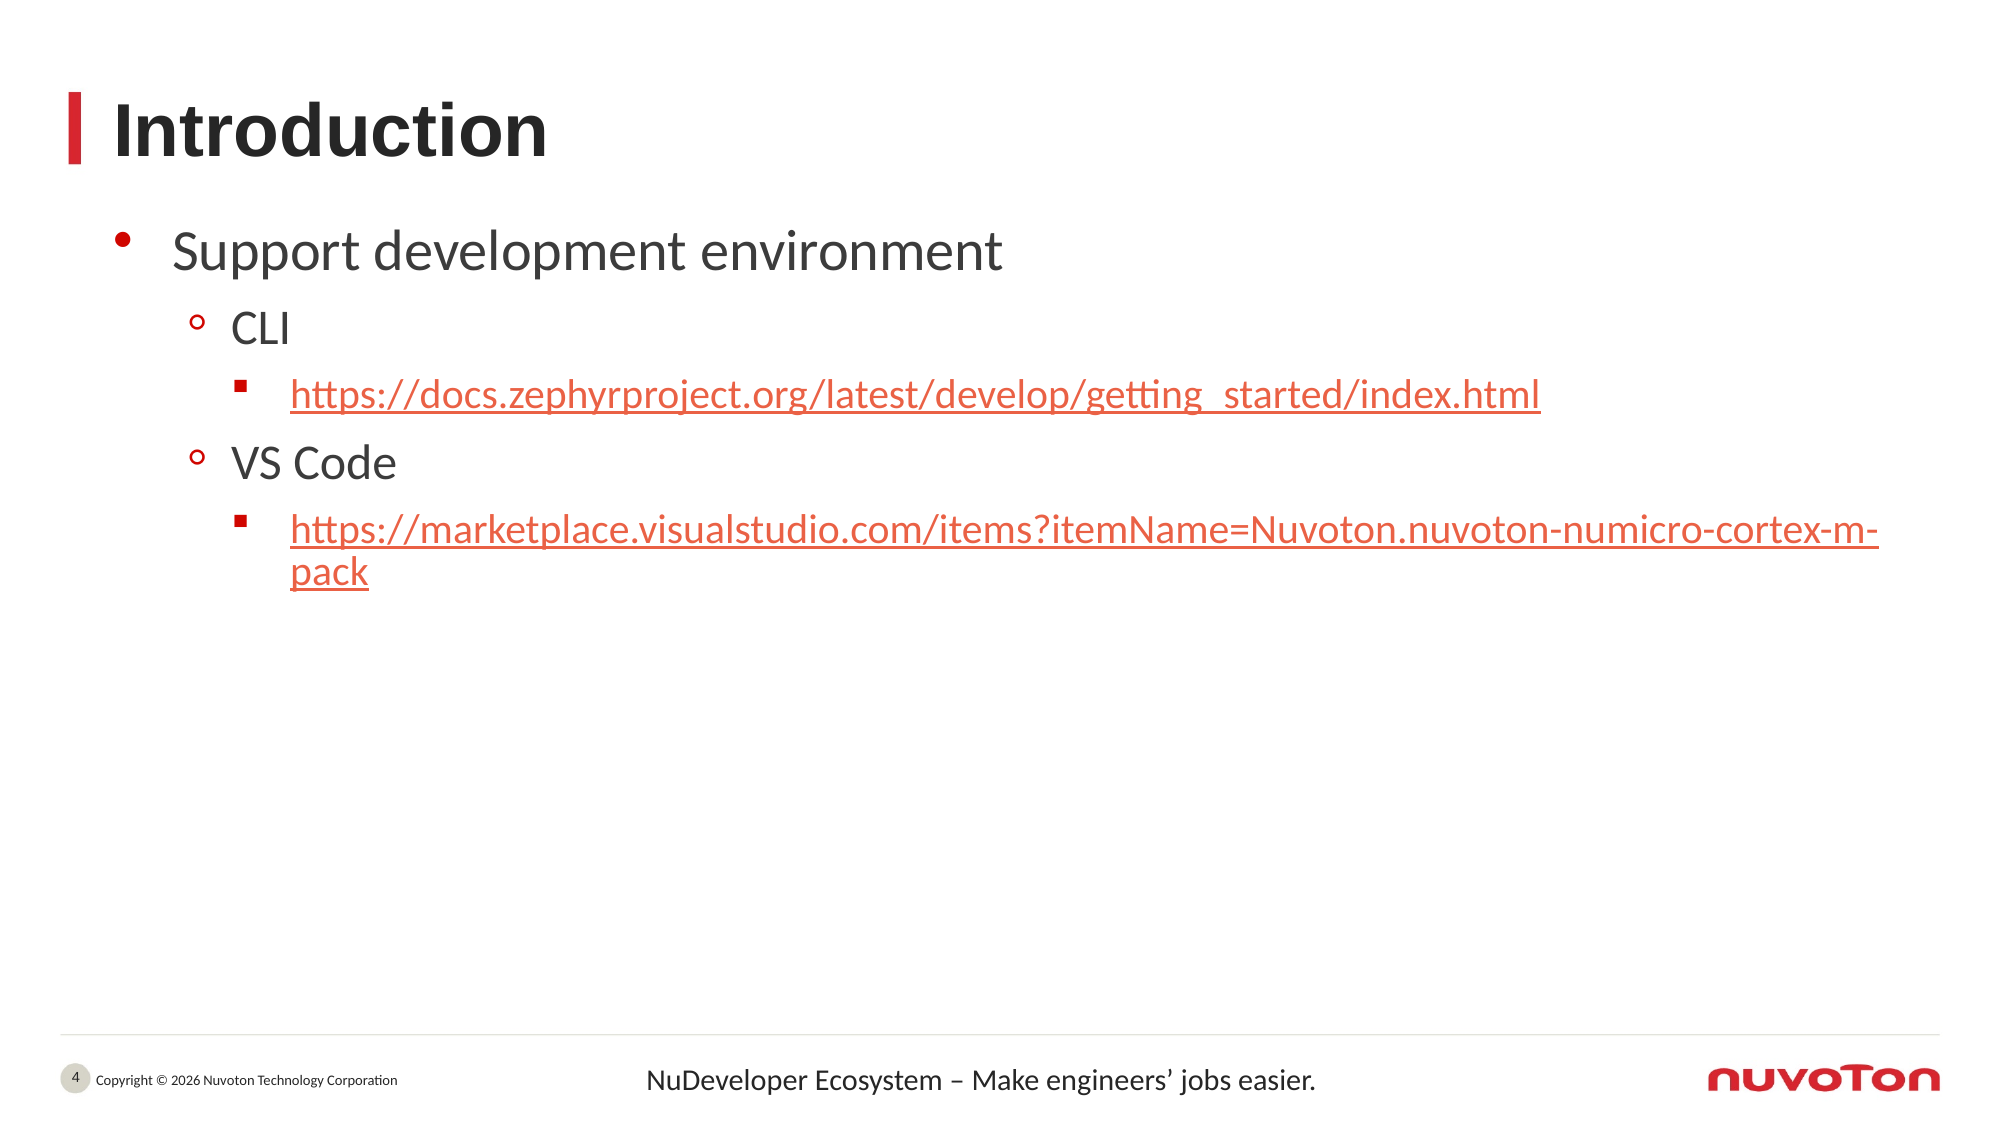

# Introduction
Support development environment
CLI
https://docs.zephyrproject.org/latest/develop/getting_started/index.html
VS Code
https://marketplace.visualstudio.com/items?itemName=Nuvoton.nuvoton-numicro-cortex-m-pack

4